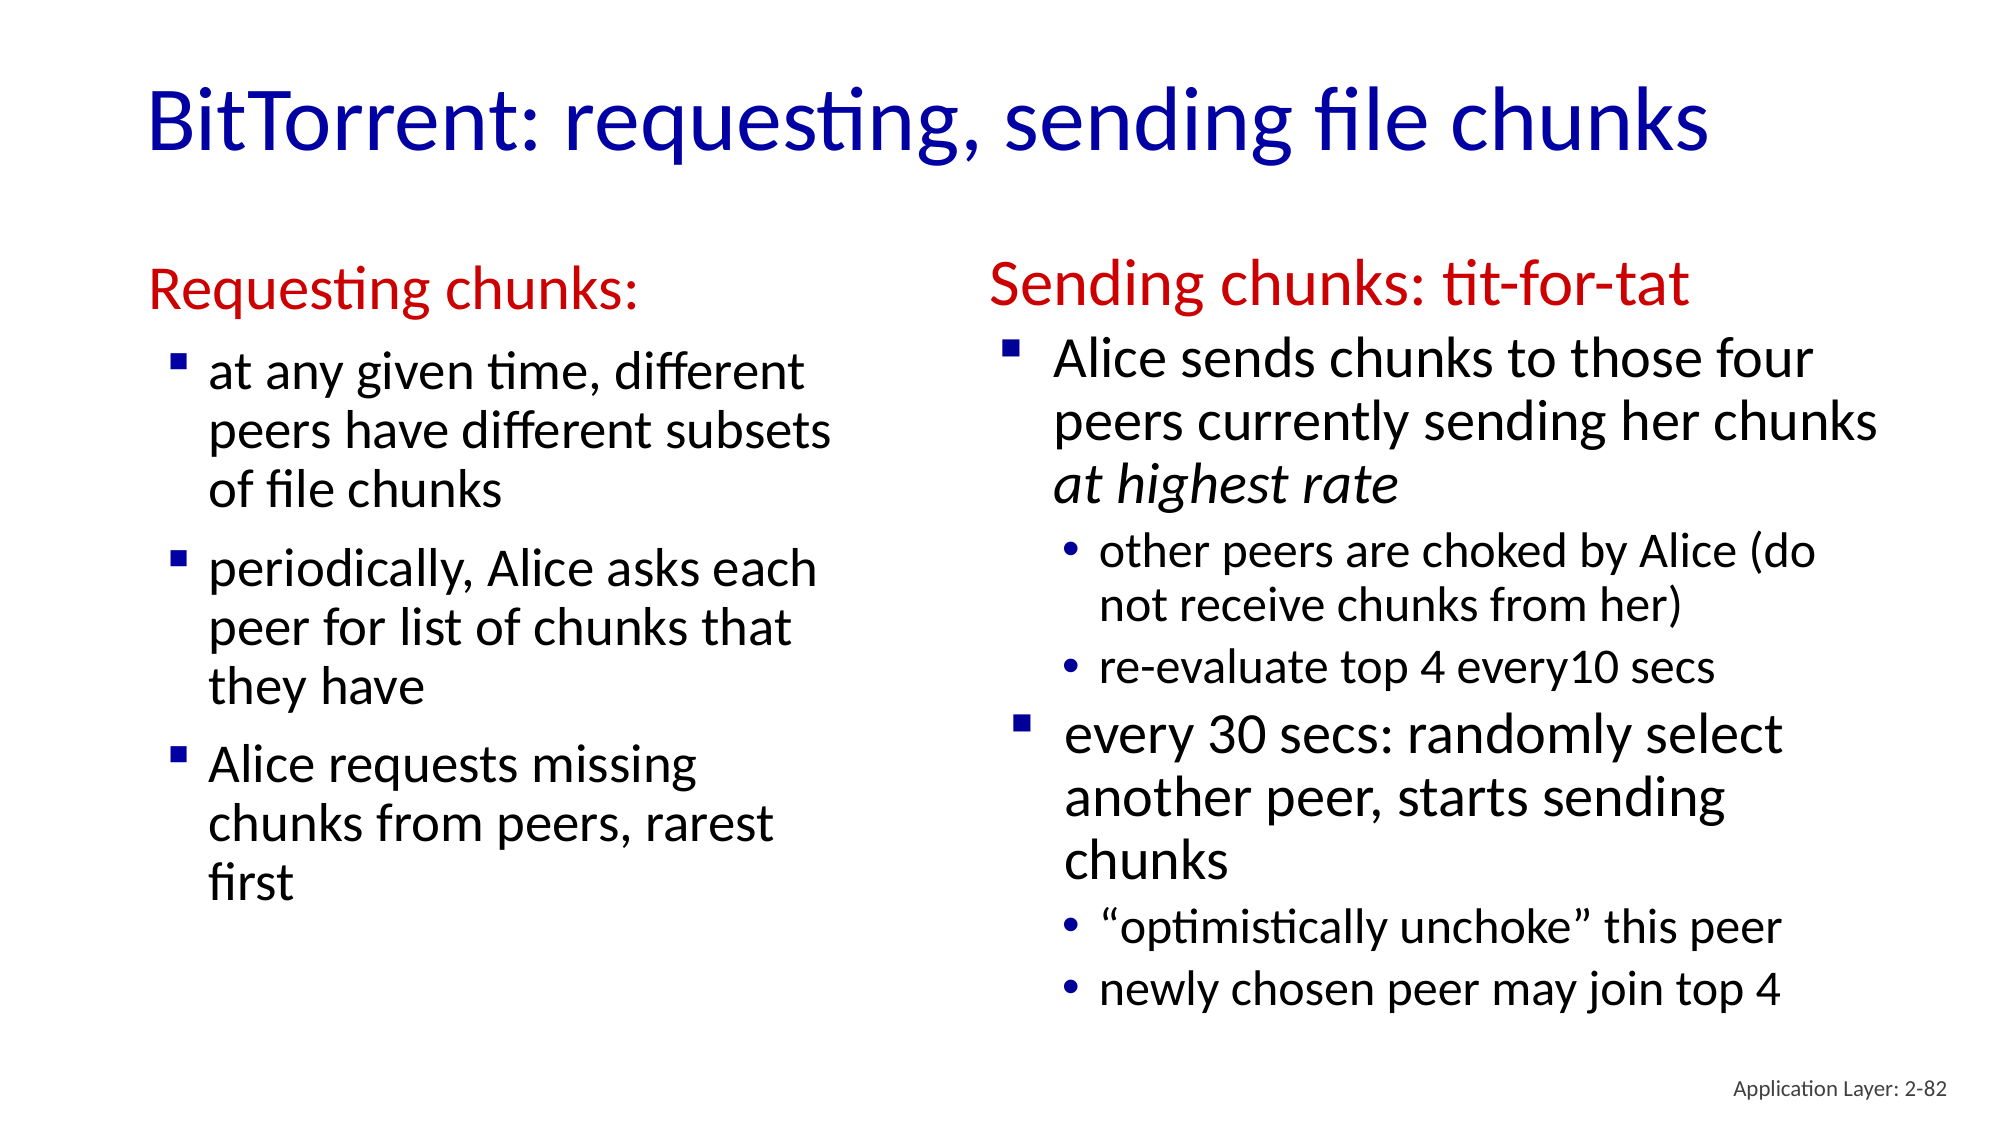

# BitTorrent: requesting, sending file chunks
Sending chunks: tit-for-tat
Alice sends chunks to those four peers currently sending her chunks at highest rate
other peers are choked by Alice (do not receive chunks from her)
re-evaluate top 4 every10 secs
every 30 secs: randomly select another peer, starts sending chunks
“optimistically unchoke” this peer
newly chosen peer may join top 4

Requesting chunks:
at any given time, different peers have different subsets of file chunks
periodically, Alice asks each peer for list of chunks that they have
Alice requests missing chunks from peers, rarest first
Application Layer: 2-82